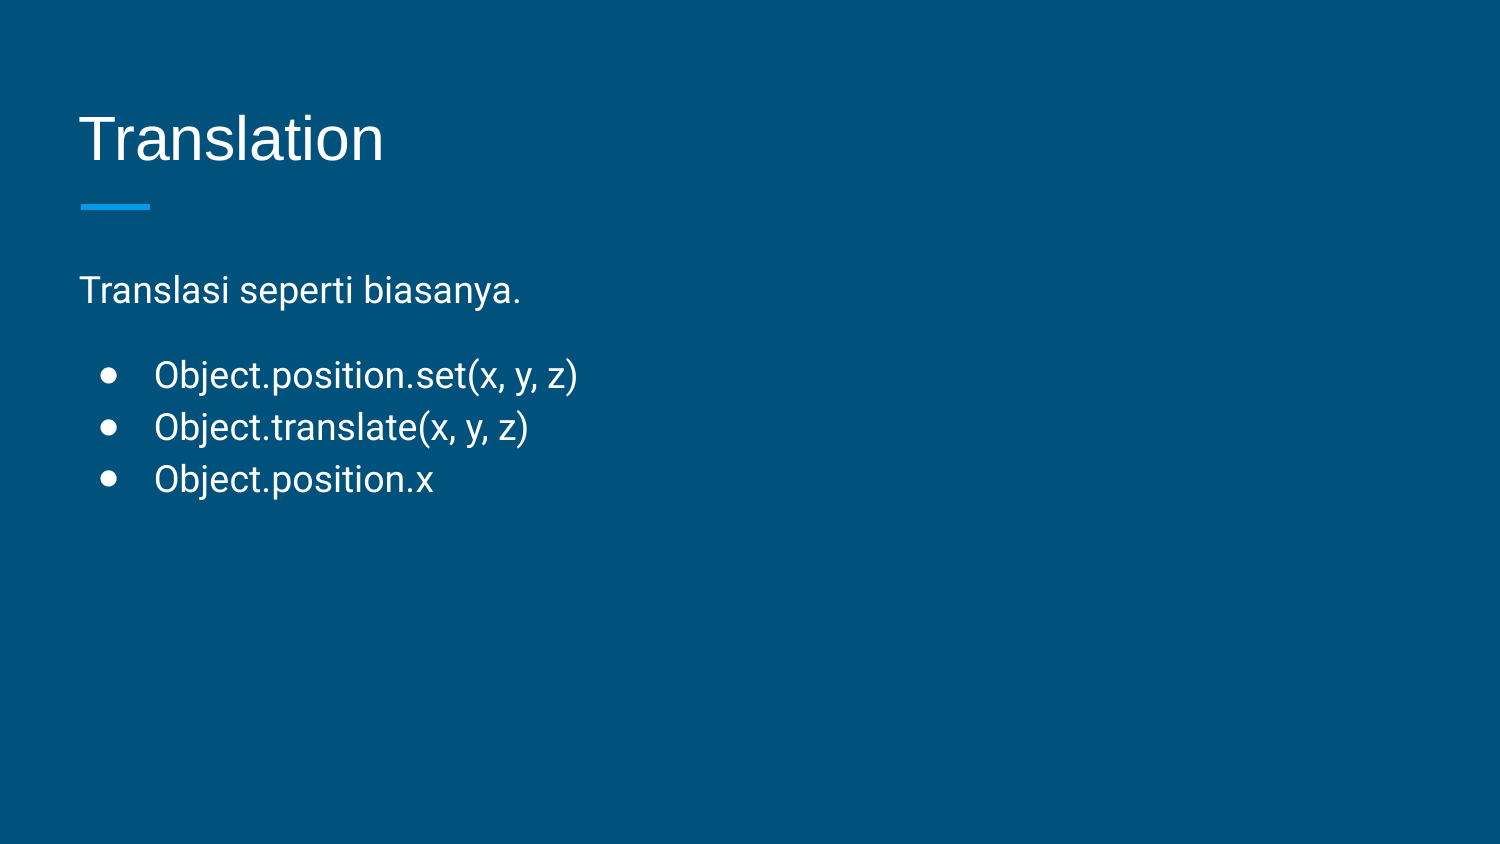

# Translation
Translasi seperti biasanya.
Object.position.set(x, y, z)
Object.translate(x, y, z)
Object.position.x